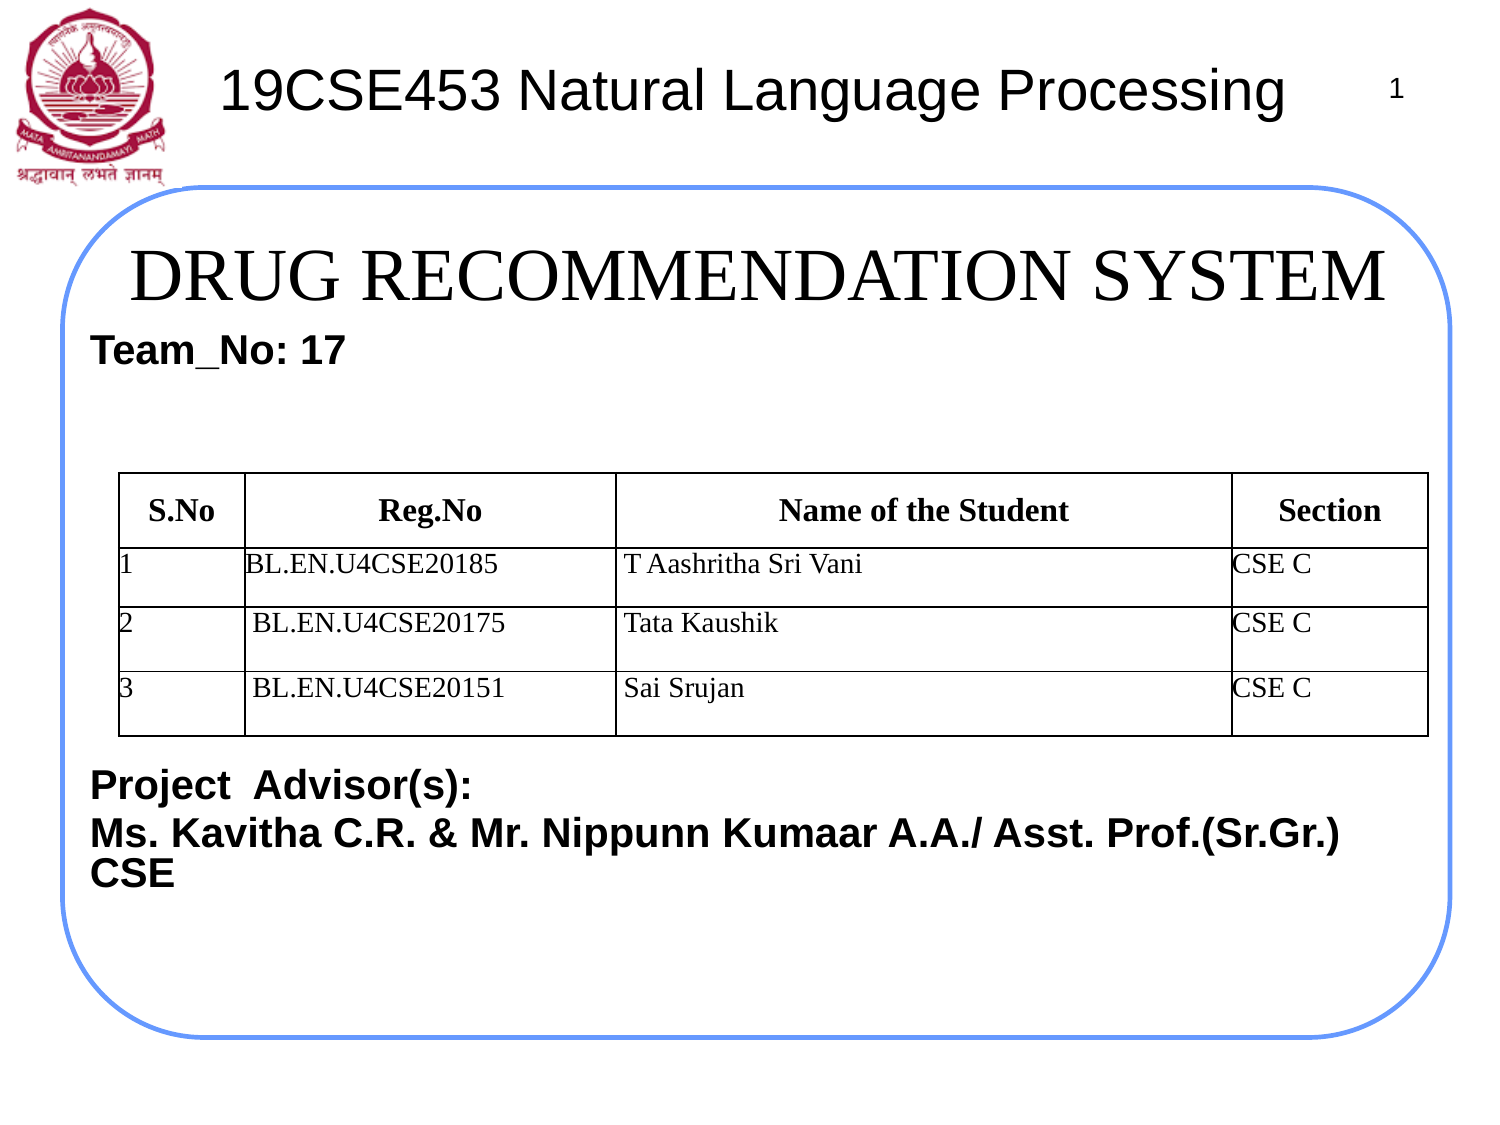

19CSE453 Natural Language Processing
1
# DRUG RECOMMENDATION SYSTEM

Team_No: 17

Project  Advisor(s):
Ms. Kavitha C.R. & Mr. Nippunn Kumaar A.A./ Asst. Prof.(Sr.Gr.)  CSE
| S.No | Reg.No | Name of the Student | Section |
| --- | --- | --- | --- |
| 1 | BL.EN.U4CSE20185 | T Aashritha Sri Vani | CSE C |
| 2 | BL.EN.U4CSE20175 | Tata Kaushik | CSE C |
| 3 | BL.EN.U4CSE20151 | Sai Srujan | CSE C |